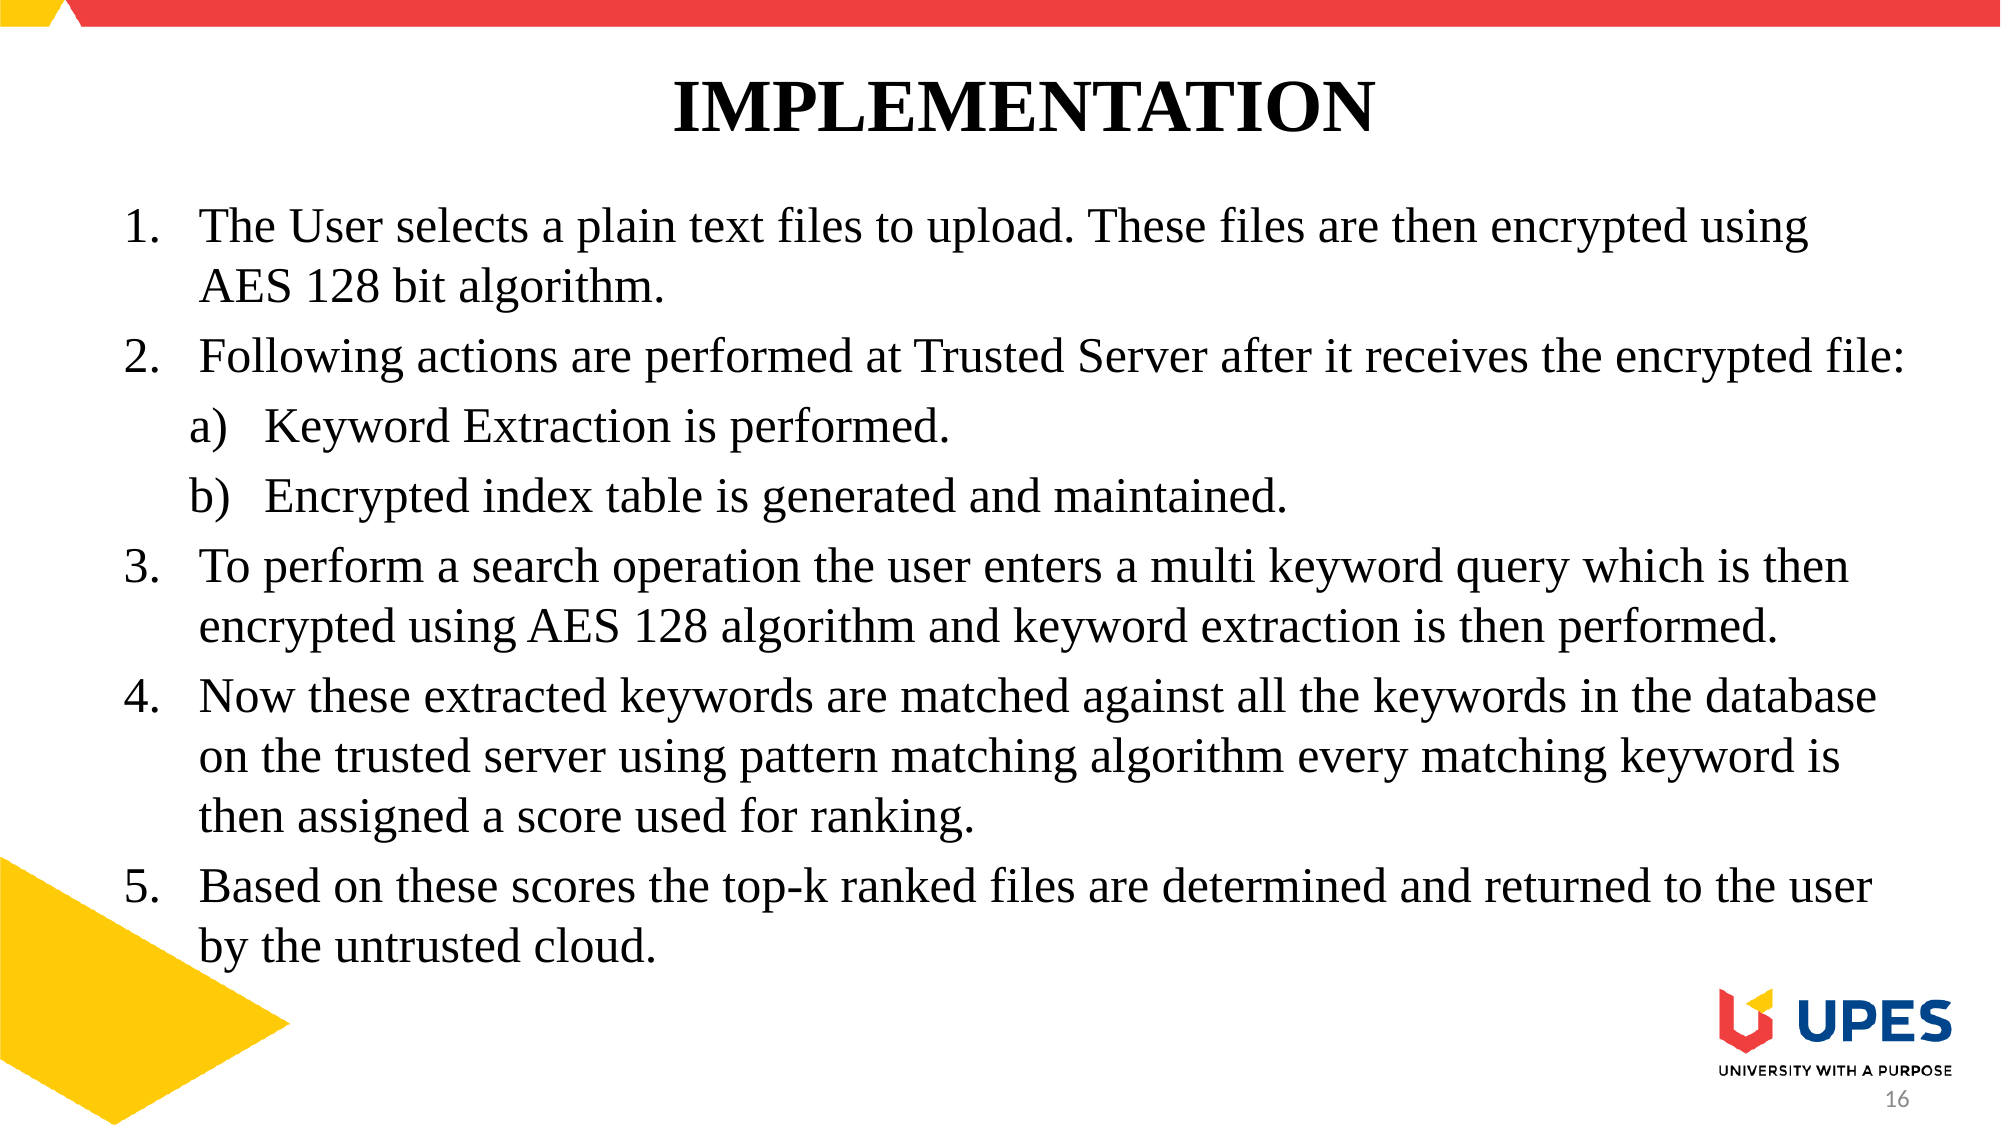

# IMPLEMENTATION
The User selects a plain text files to upload. These files are then encrypted using AES 128 bit algorithm.
Following actions are performed at Trusted Server after it receives the encrypted file:
Keyword Extraction is performed.
Encrypted index table is generated and maintained.
To perform a search operation the user enters a multi keyword query which is then encrypted using AES 128 algorithm and keyword extraction is then performed.
Now these extracted keywords are matched against all the keywords in the database on the trusted server using pattern matching algorithm every matching keyword is then assigned a score used for ranking.
Based on these scores the top-k ranked files are determined and returned to the user by the untrusted cloud.